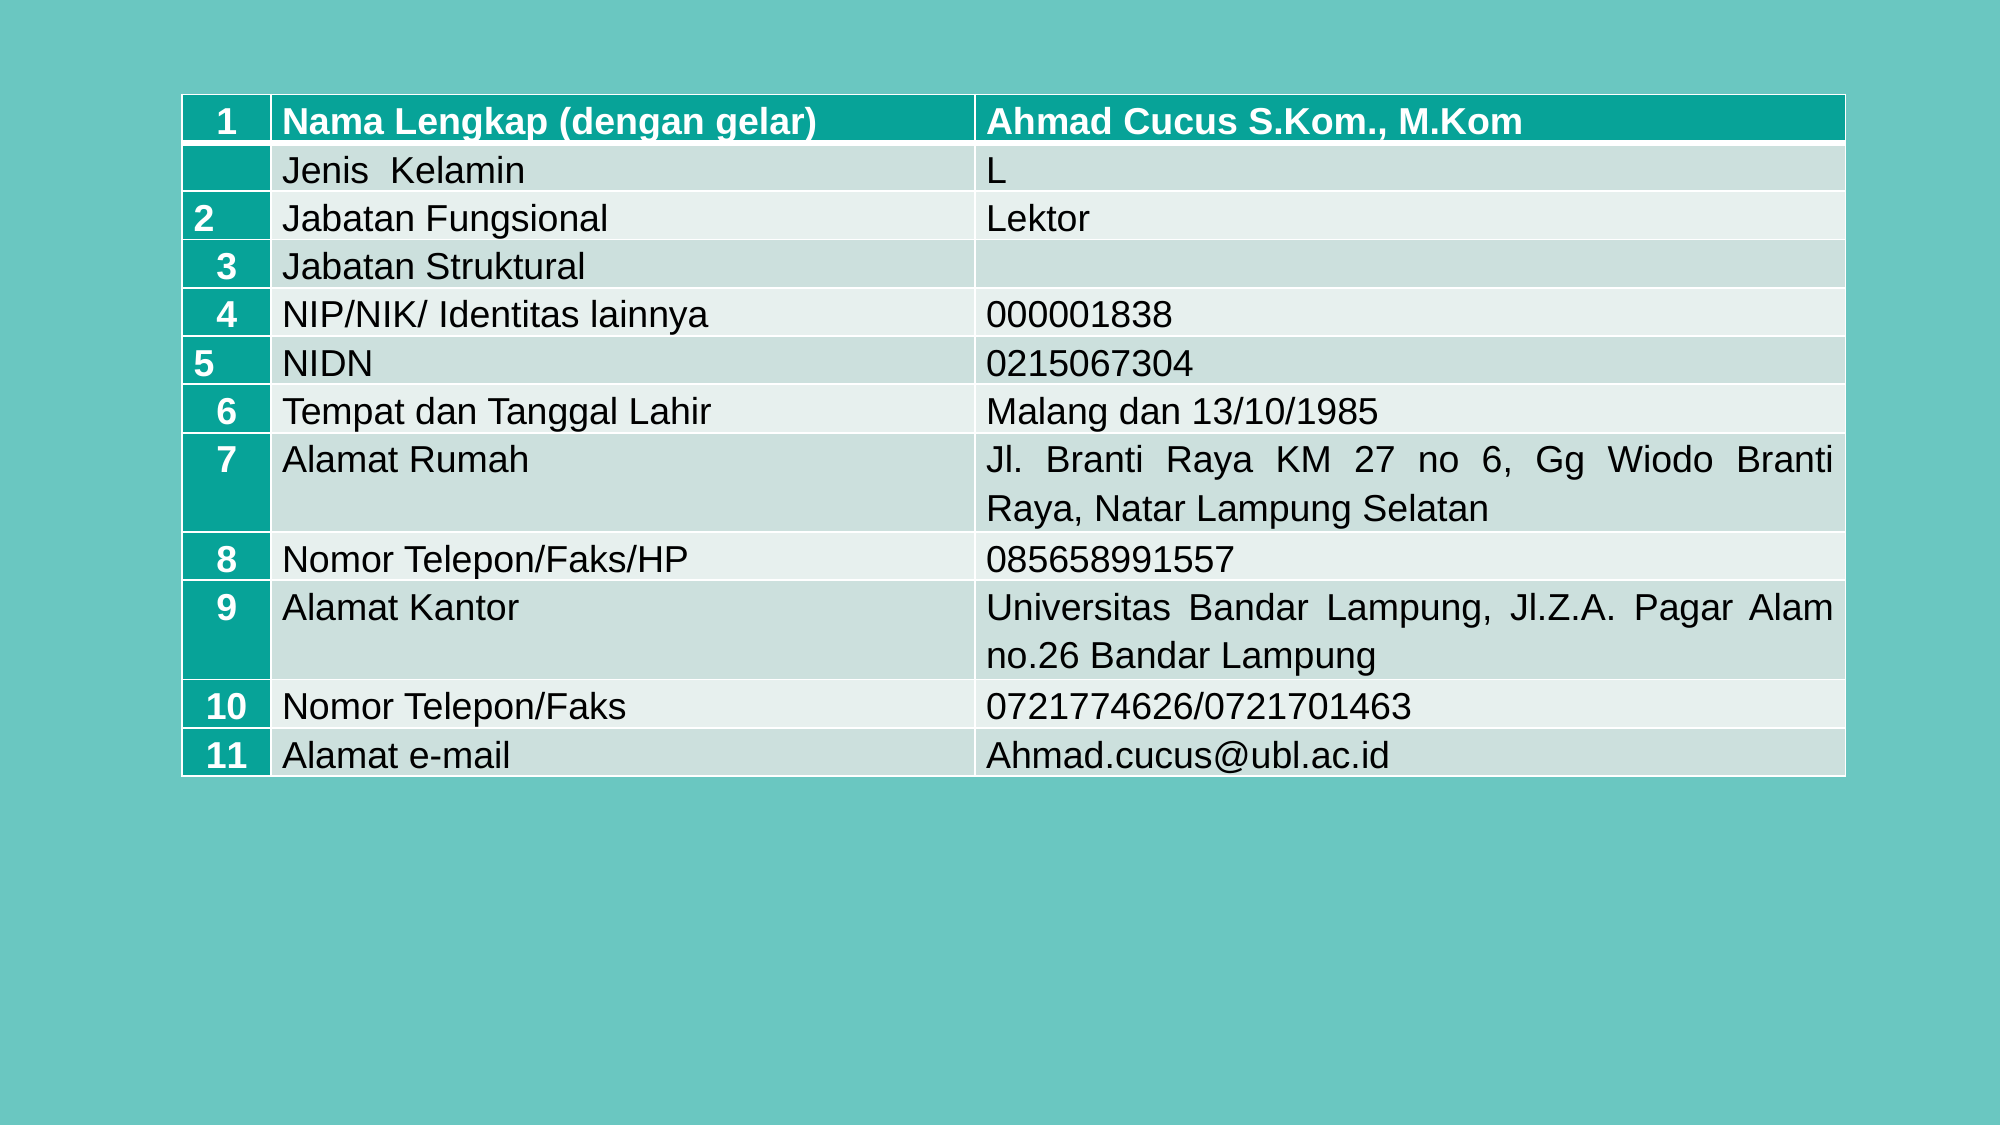

| 1 | Nama Lengkap (dengan gelar) | Ahmad Cucus S.Kom., M.Kom |
| --- | --- | --- |
|  | Jenis Kelamin | L |
| 2 | Jabatan Fungsional | Lektor |
| 3 | Jabatan Struktural |  |
| 4 | NIP/NIK/ Identitas lainnya | 000001838 |
| 5 | NIDN | 0215067304 |
| 6 | Tempat dan Tanggal Lahir | Malang dan 13/10/1985 |
| 7 | Alamat Rumah | Jl. Branti Raya KM 27 no 6, Gg Wiodo Branti Raya, Natar Lampung Selatan |
| 8 | Nomor Telepon/Faks/HP | 085658991557 |
| 9 | Alamat Kantor | Universitas Bandar Lampung, Jl.Z.A. Pagar Alam no.26 Bandar Lampung |
| 10 | Nomor Telepon/Faks | 0721774626/0721701463 |
| 11 | Alamat e-mail | Ahmad.cucus@ubl.ac.id |